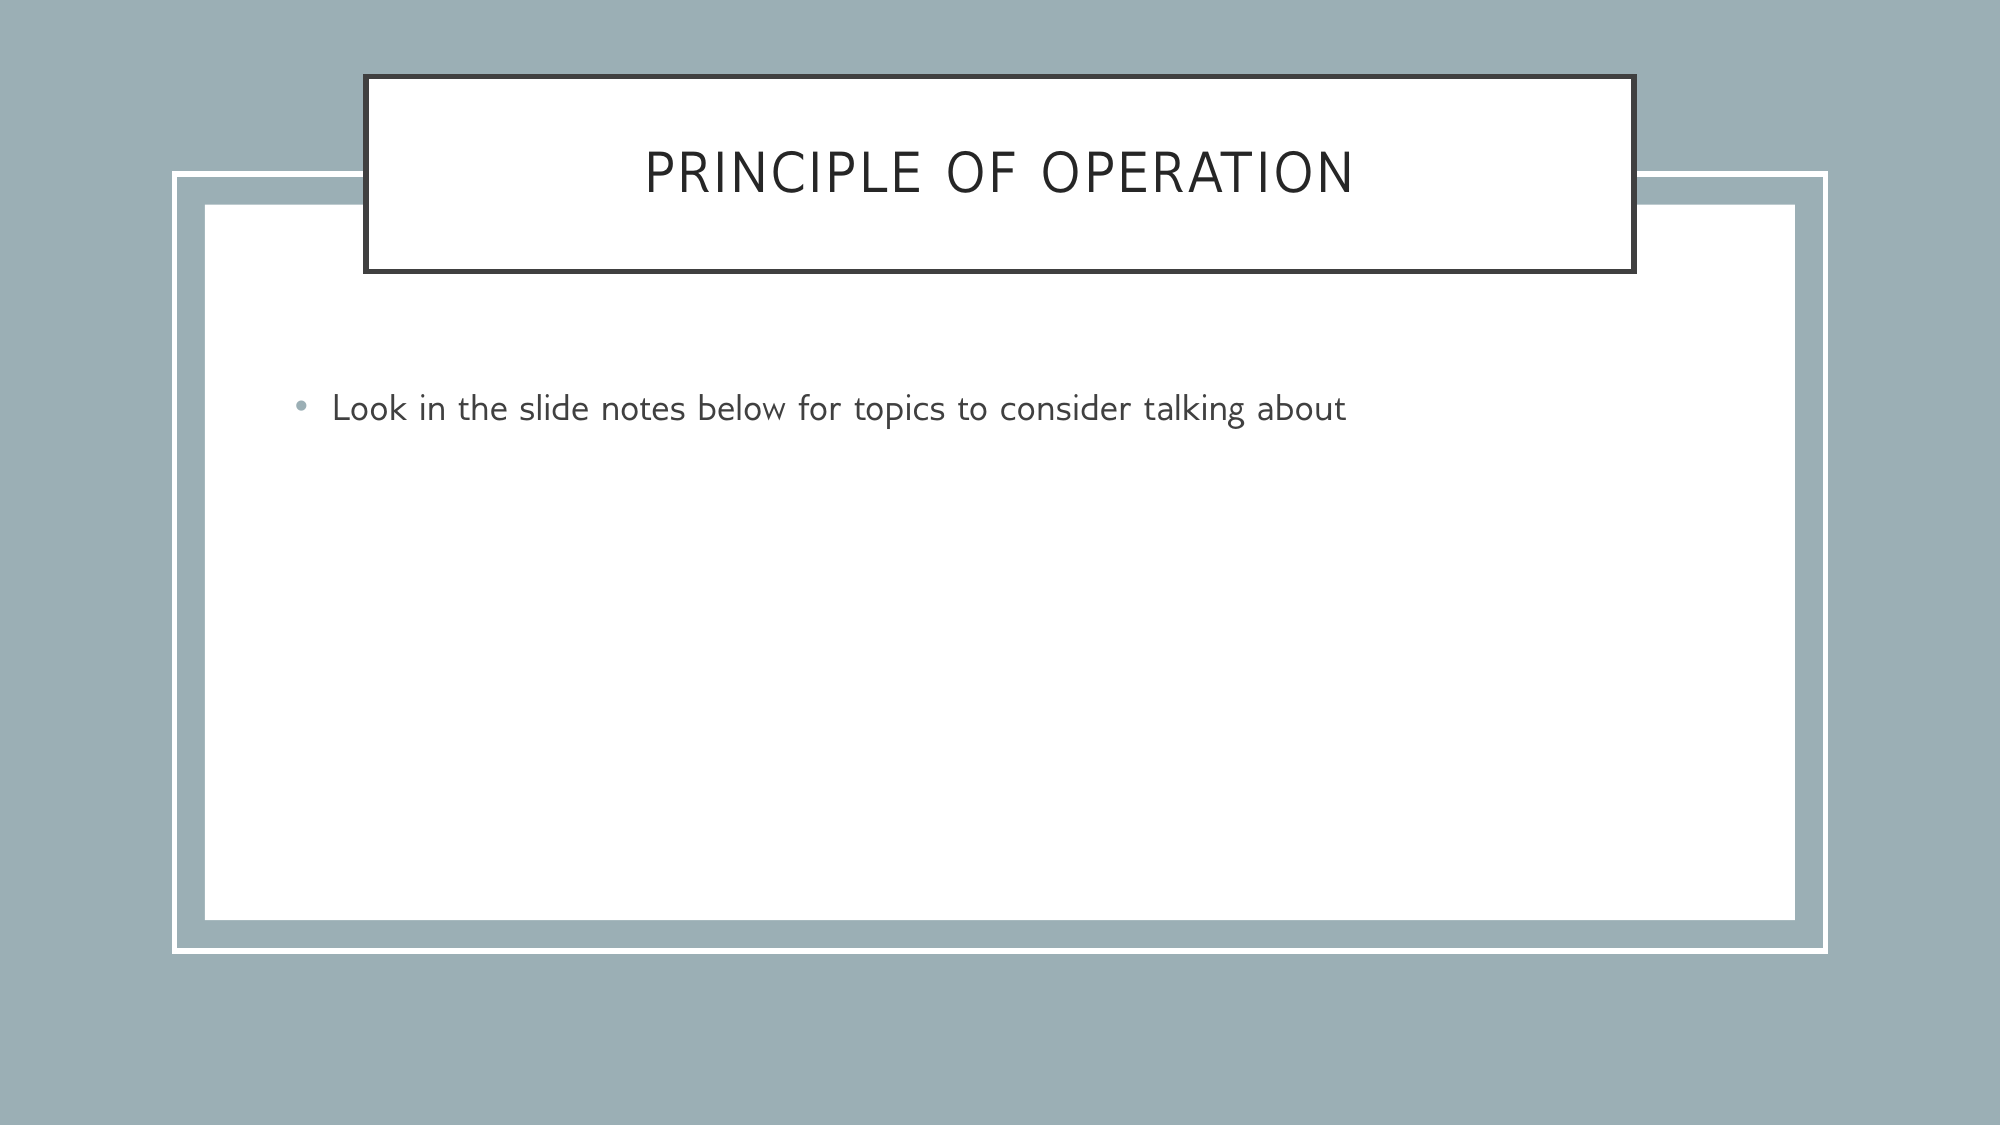

# Principle of operation

Look in the slide notes below for topics to consider talking about